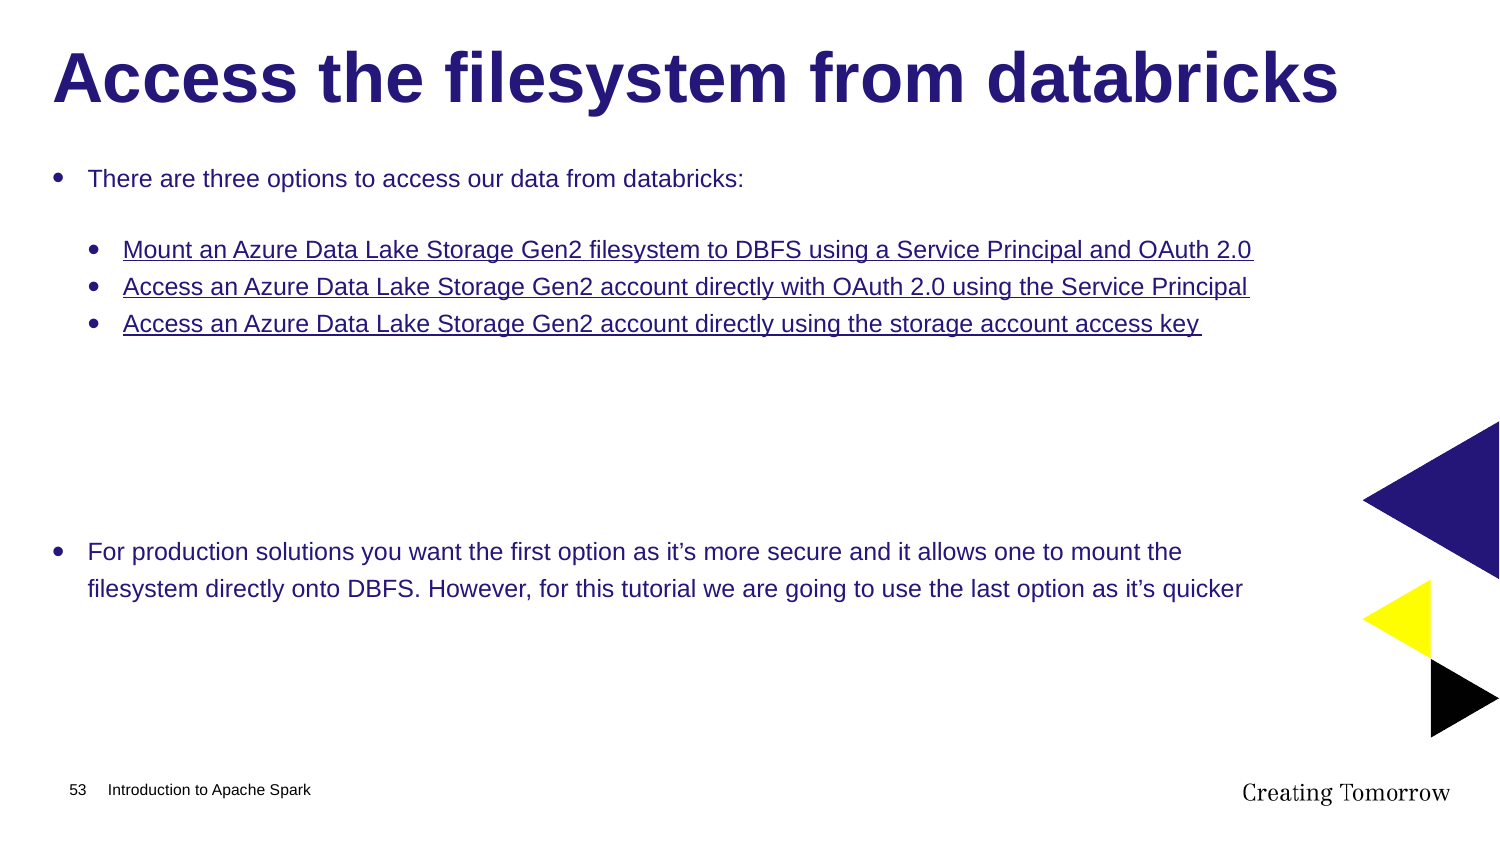

# Access the filesystem from databricks
There are three options to access our data from databricks:

Mount an Azure Data Lake Storage Gen2 filesystem to DBFS using a Service Principal and OAuth 2.0
Access an Azure Data Lake Storage Gen2 account directly with OAuth 2.0 using the Service Principal
Access an Azure Data Lake Storage Gen2 account directly using the storage account access key

For production solutions you want the first option as it’s more secure and it allows one to mount the filesystem directly onto DBFS. However, for this tutorial we are going to use the last option as it’s quicker

53
Introduction to Apache Spark